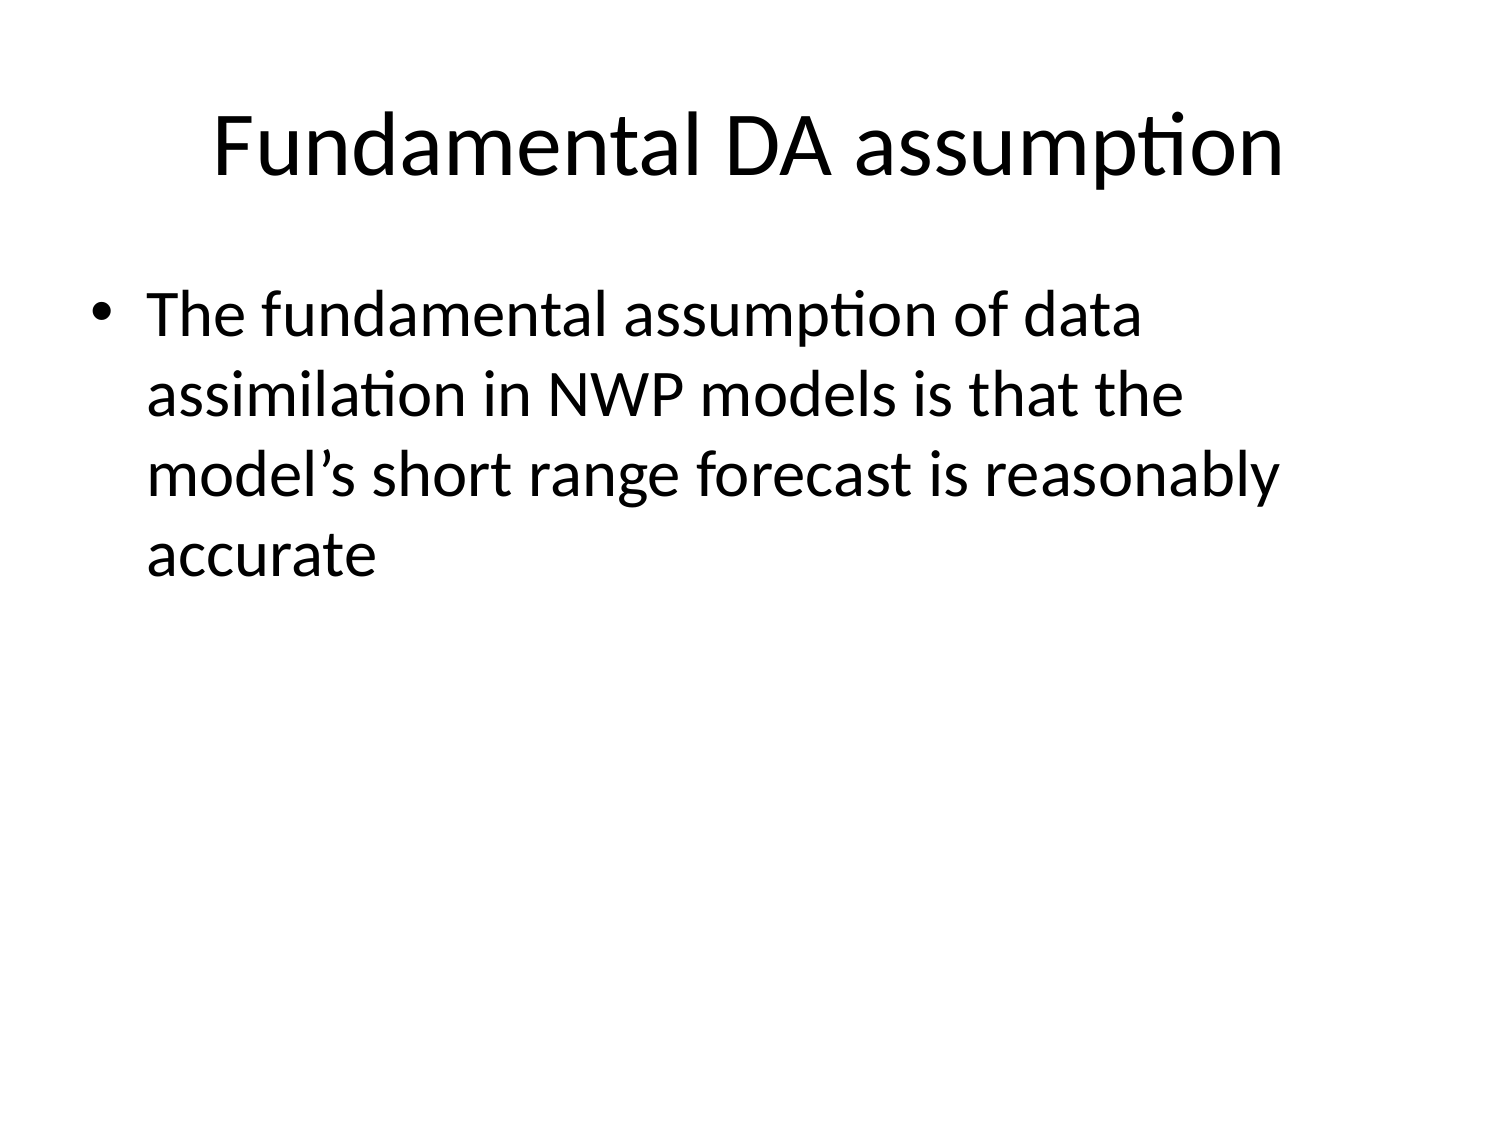

# Fundamental DA assumption
The fundamental assumption of data assimilation in NWP models is that the model’s short range forecast is reasonably accurate